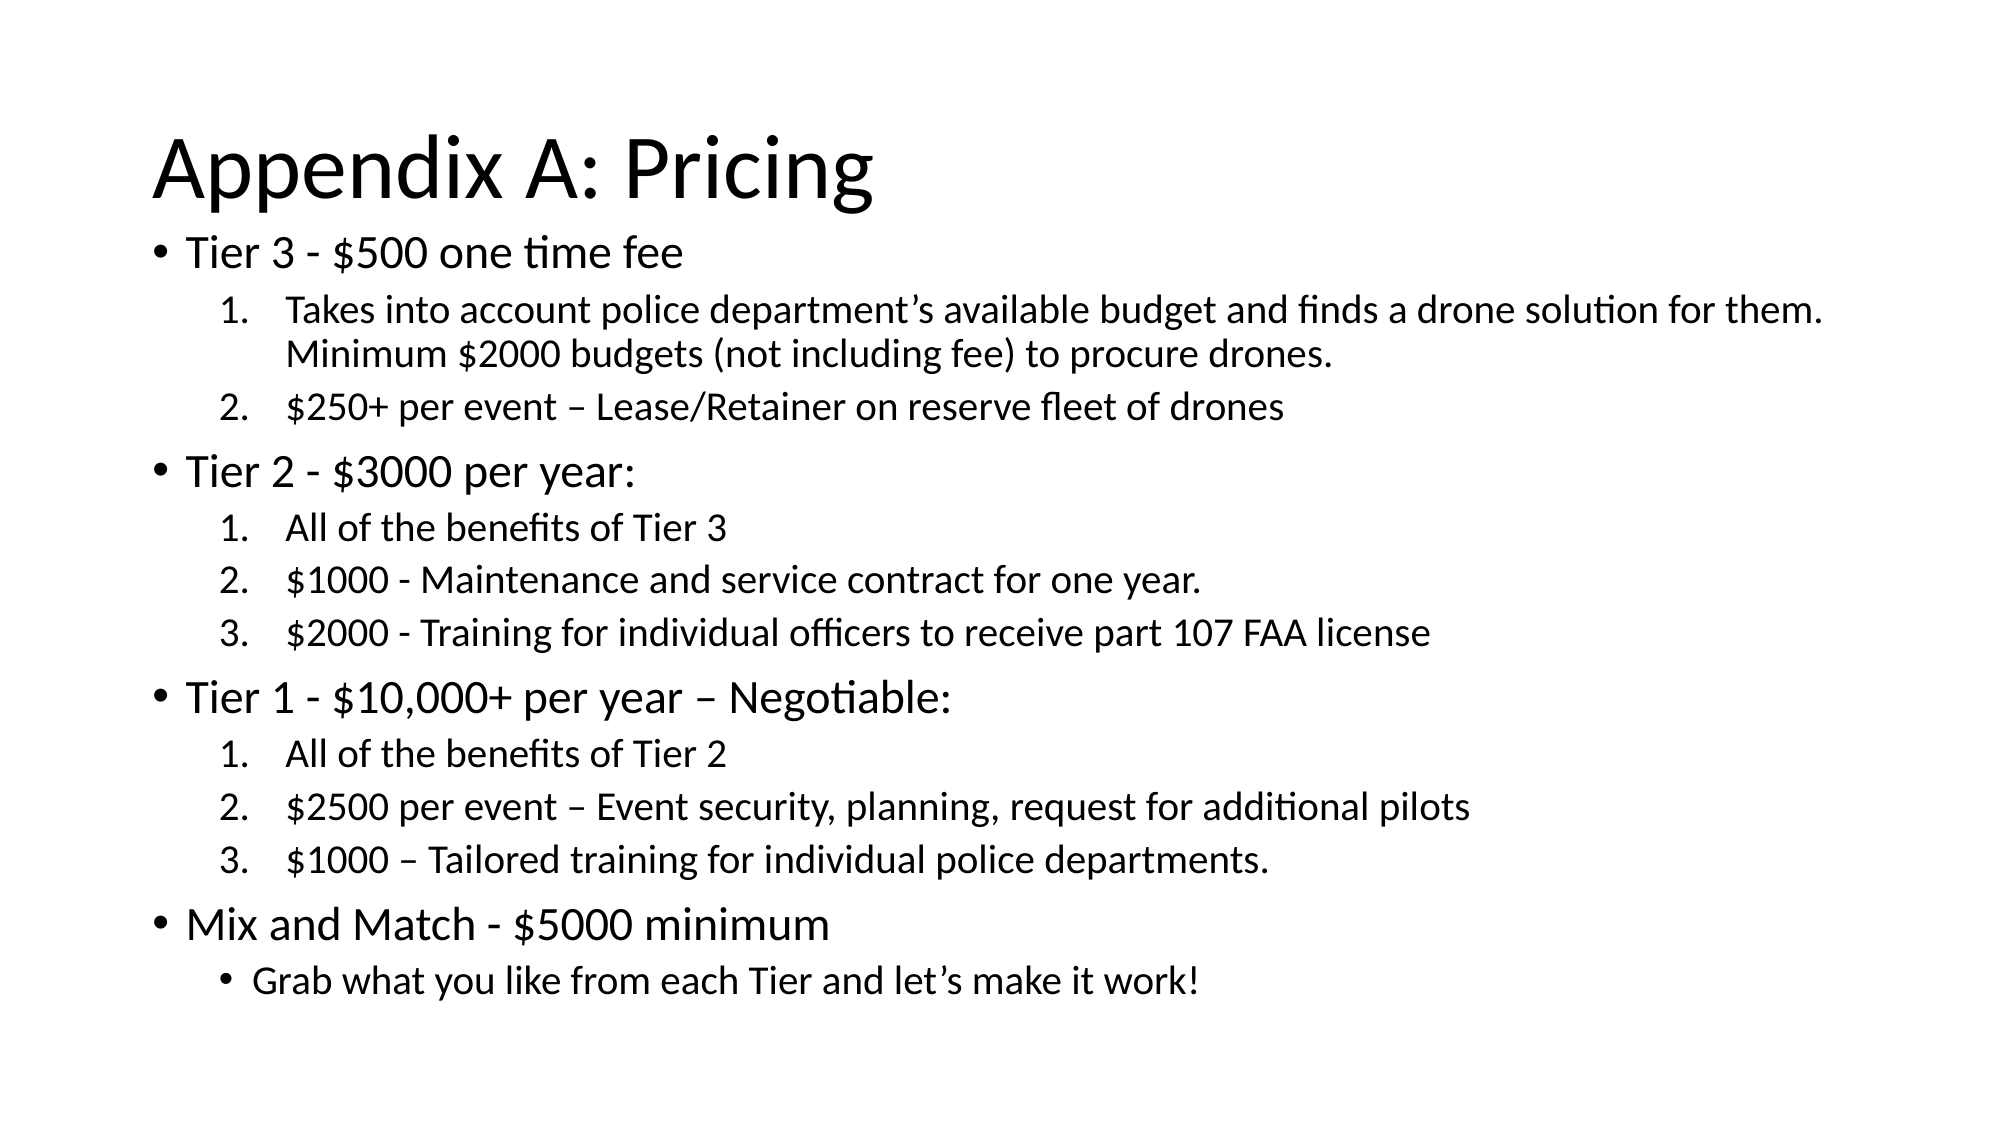

# Appendix A: Pricing
Tier 3 - $500 one time fee
Takes into account police department’s available budget and finds a drone solution for them. Minimum $2000 budgets (not including fee) to procure drones.
$250+ per event – Lease/Retainer on reserve fleet of drones
Tier 2 - $3000 per year:
All of the benefits of Tier 3
$1000 - Maintenance and service contract for one year.
$2000 - Training for individual officers to receive part 107 FAA license
Tier 1 - $10,000+ per year – Negotiable:
All of the benefits of Tier 2
$2500 per event – Event security, planning, request for additional pilots
$1000 – Tailored training for individual police departments.
Mix and Match - $5000 minimum
Grab what you like from each Tier and let’s make it work!